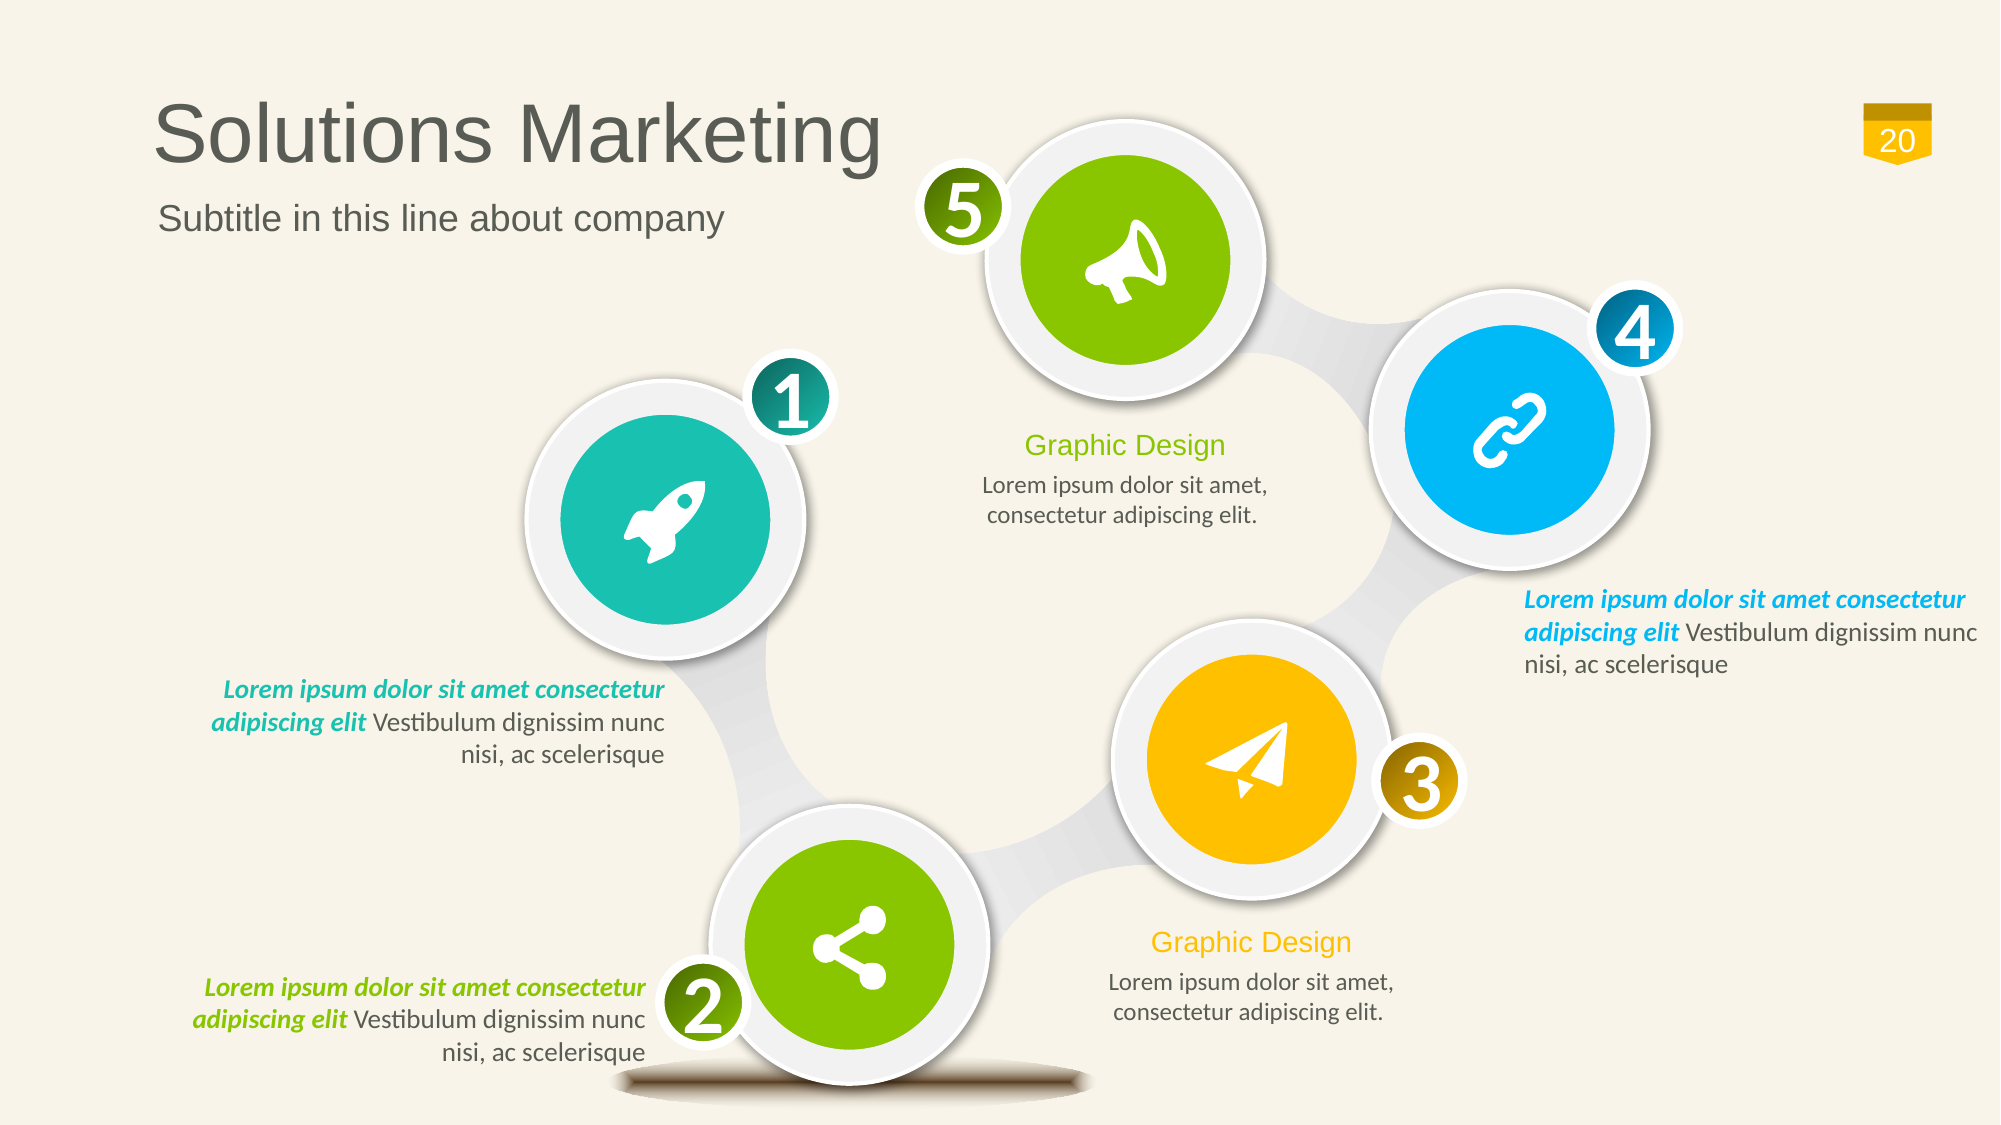

# Solutions Marketing
20

5

4

1

3

2

Subtitle in this line about company

Graphic Design
Lorem ipsum dolor sit amet, consectetur adipiscing elit.

Lorem ipsum dolor sit amet consectetur adipiscing elit Vestibulum dignissim nunc nisi, ac scelerisque
Lorem ipsum dolor sit amet consectetur adipiscing elit Vestibulum dignissim nunc nisi, ac scelerisque

Graphic Design
Lorem ipsum dolor sit amet, consectetur adipiscing elit.
Lorem ipsum dolor sit amet consectetur adipiscing elit Vestibulum dignissim nunc nisi, ac scelerisque